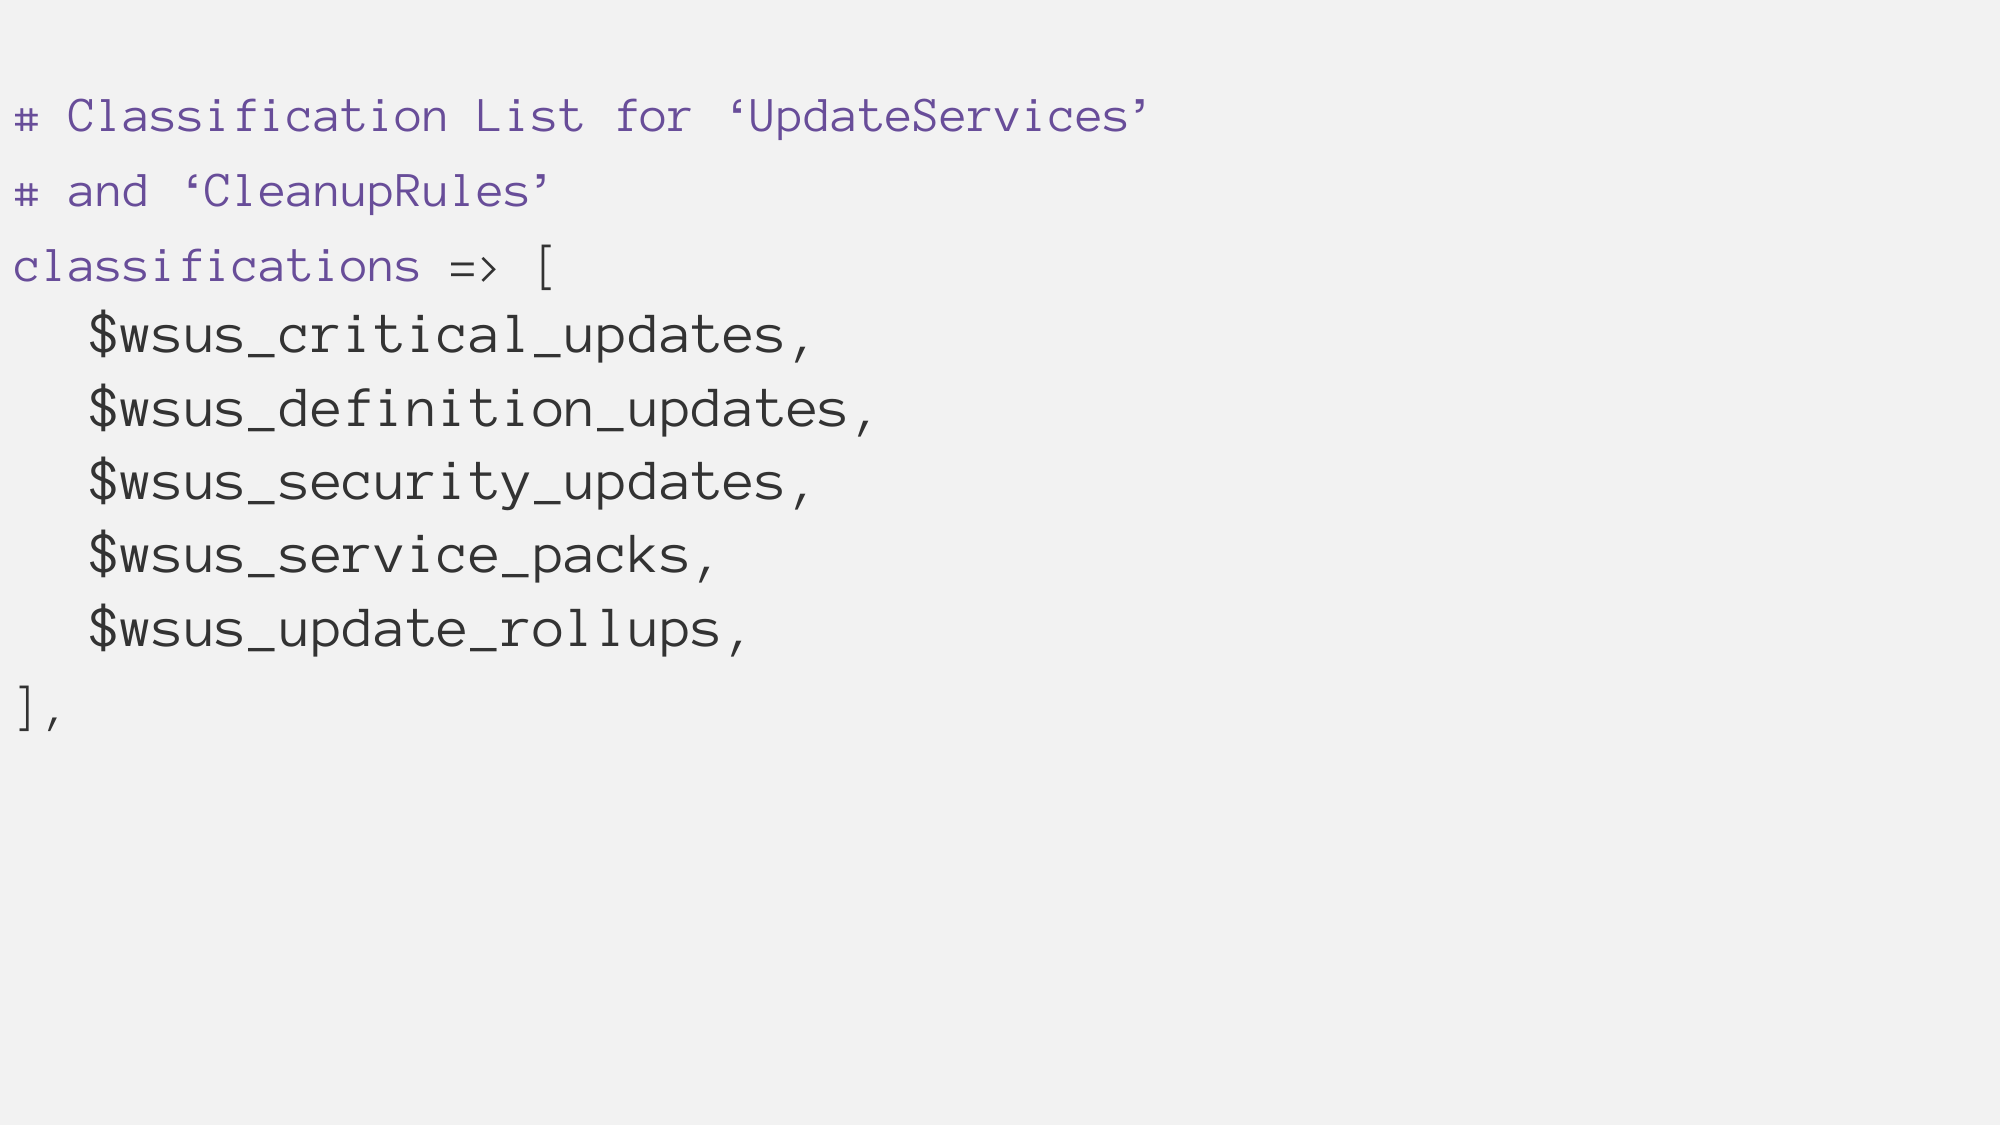

# Classification List for ‘UpdateServices’
# and ‘CleanupRules’
classifications => [
$wsus_critical_updates,
$wsus_definition_updates,
$wsus_security_updates,
$wsus_service_packs,
$wsus_update_rollups,
],